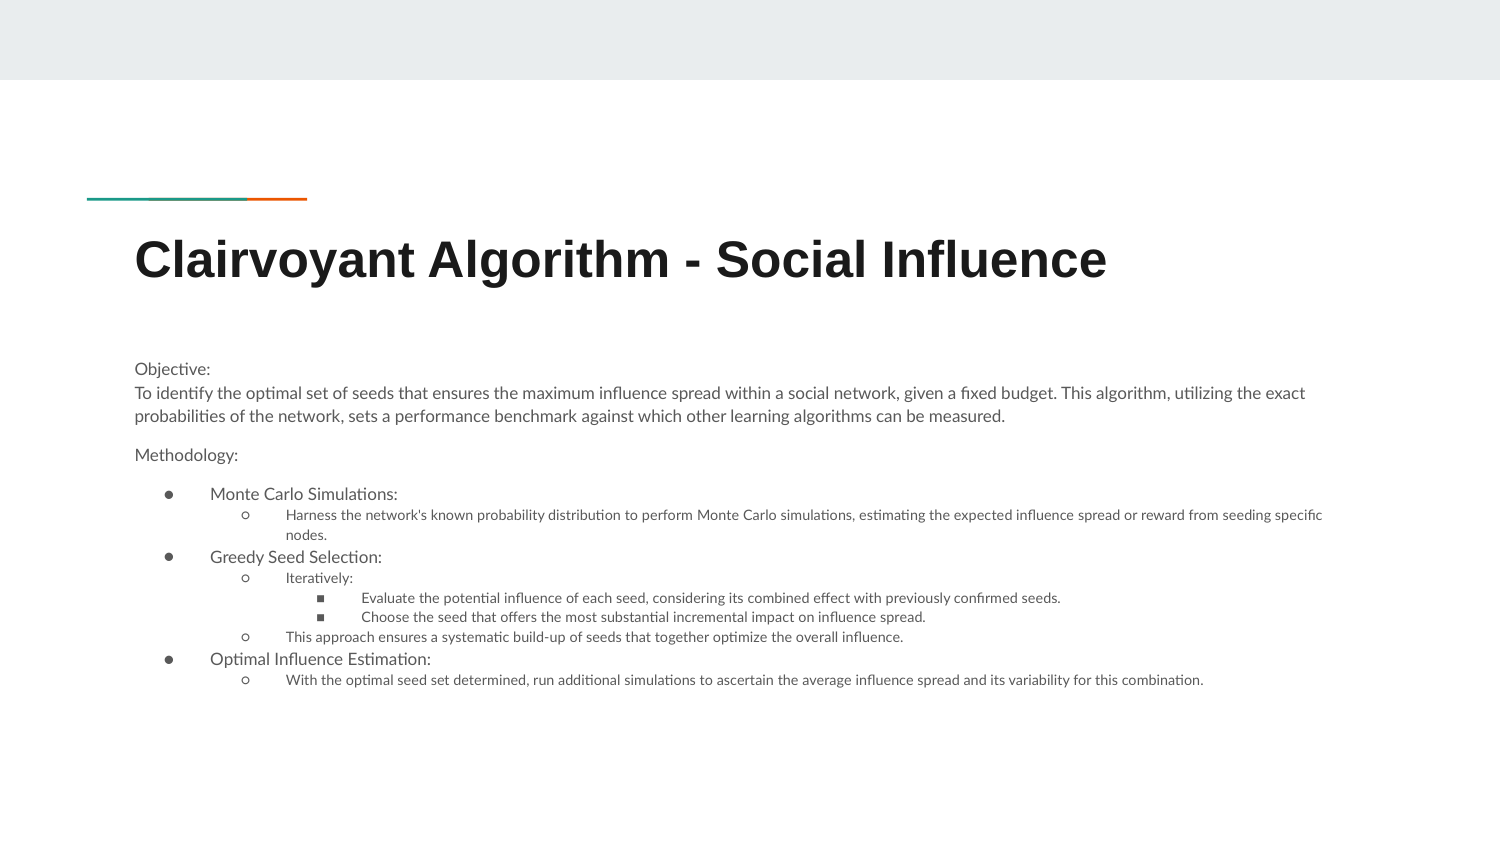

# Clairvoyant Algorithm - Social Influence
Objective:
To identify the optimal set of seeds that ensures the maximum influence spread within a social network, given a fixed budget. This algorithm, utilizing the exact probabilities of the network, sets a performance benchmark against which other learning algorithms can be measured.
Methodology:
Monte Carlo Simulations:
Harness the network's known probability distribution to perform Monte Carlo simulations, estimating the expected influence spread or reward from seeding specific nodes.
Greedy Seed Selection:
Iteratively:
Evaluate the potential influence of each seed, considering its combined effect with previously confirmed seeds.
Choose the seed that offers the most substantial incremental impact on influence spread.
This approach ensures a systematic build-up of seeds that together optimize the overall influence.
Optimal Influence Estimation:
With the optimal seed set determined, run additional simulations to ascertain the average influence spread and its variability for this combination.